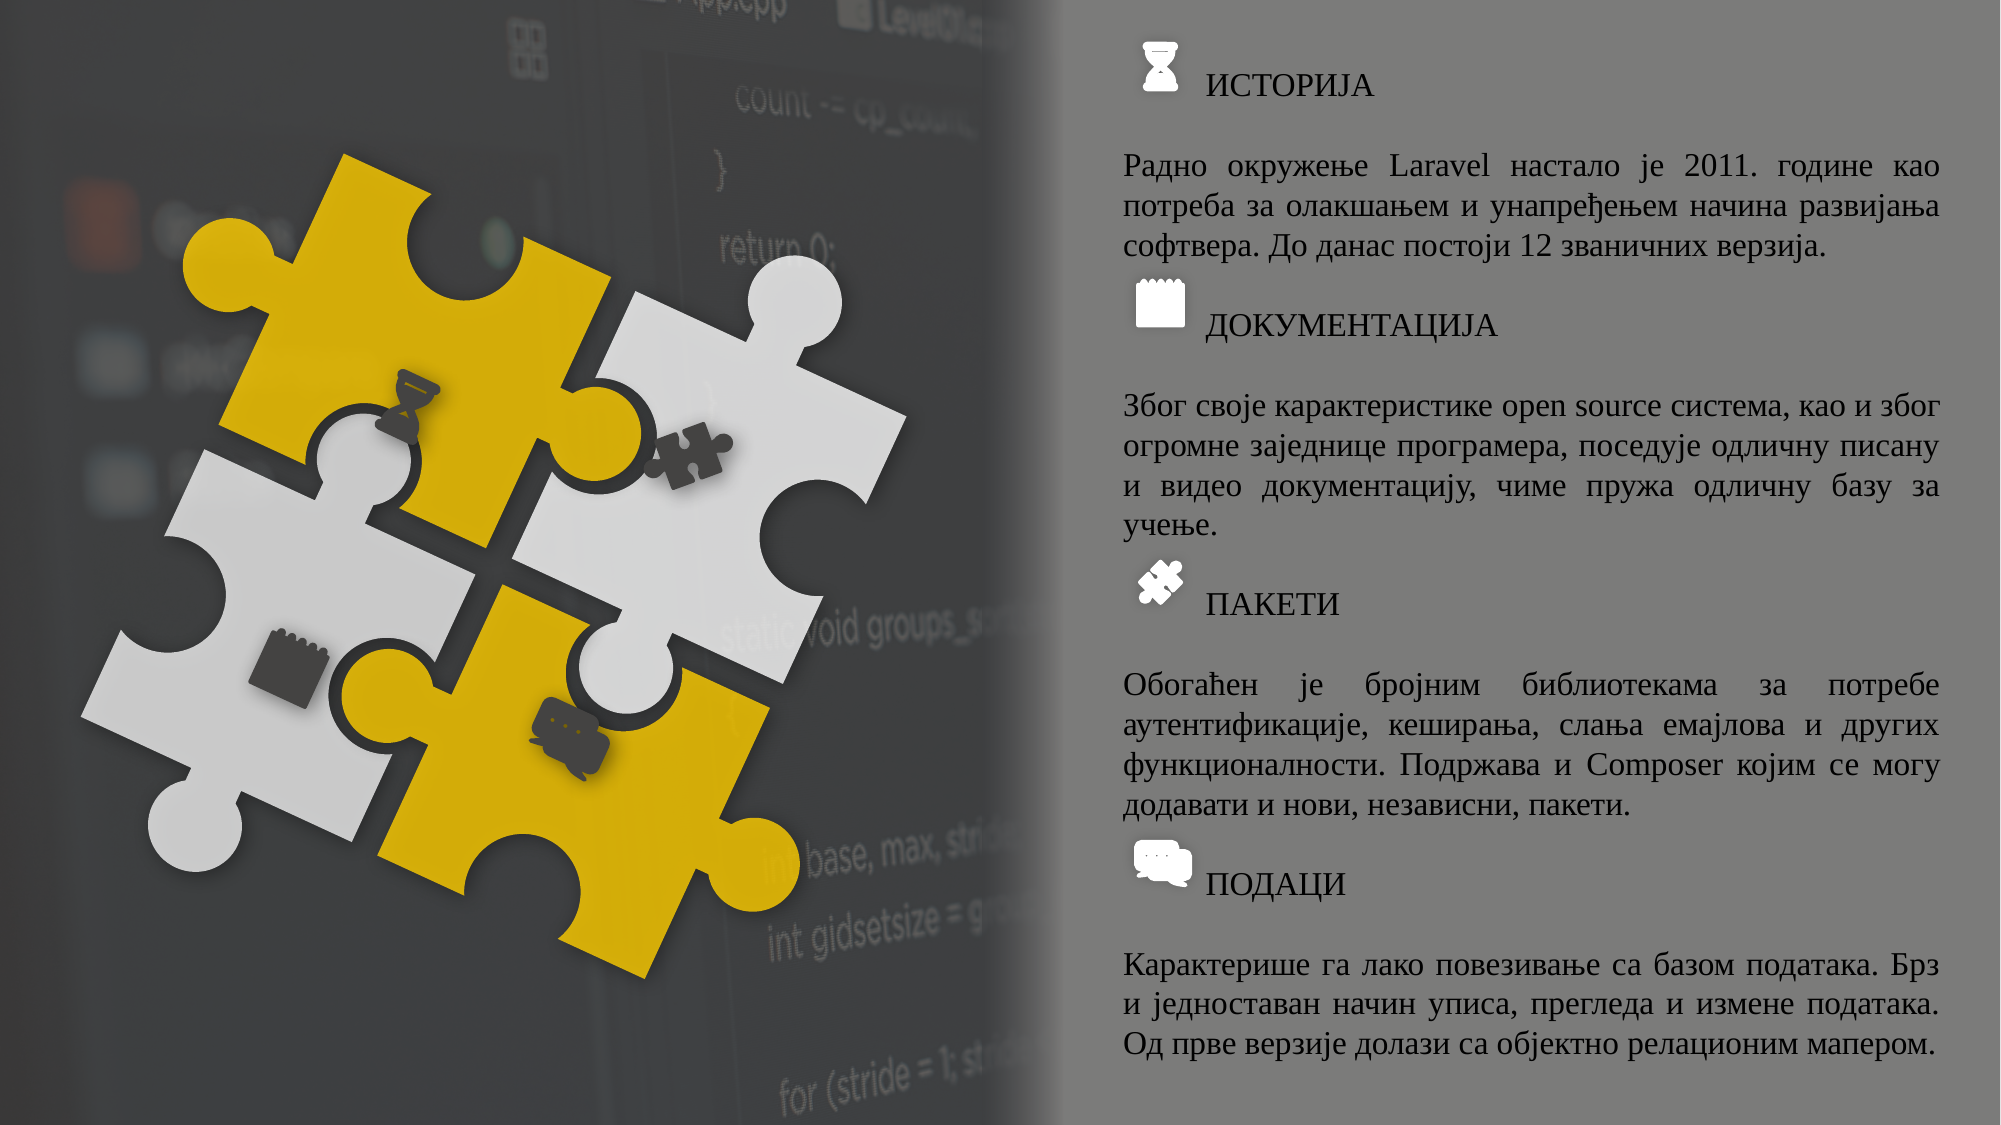

ИСТОРИЈА

Радно окружење Laravel настало је 2011. године као потреба за олакшањем и унапређењем начина развијања софтвера. До данас постоји 12 званичних верзија.

          ДОКУМЕНТАЦИЈА

Због своје карактеристике open source система, као и због огромне заједнице програмера, поседује одличну писану и видео документацију, чиме пружа одличну базу за учење.

          ПАКЕТИ

Обогаћен је бројним библиотекама за потребе аутентификације, кеширања, слања емајлова и других функционалности. Подржава и Composer којим се могу додавати и нови, независни, пакети.

          ПОДАЦИ

Карактерише га лако повезивање са базом података. Брз и једноставан начин уписа, прегледа и измене података. Од прве верзије долази са објектно релационим мапером.